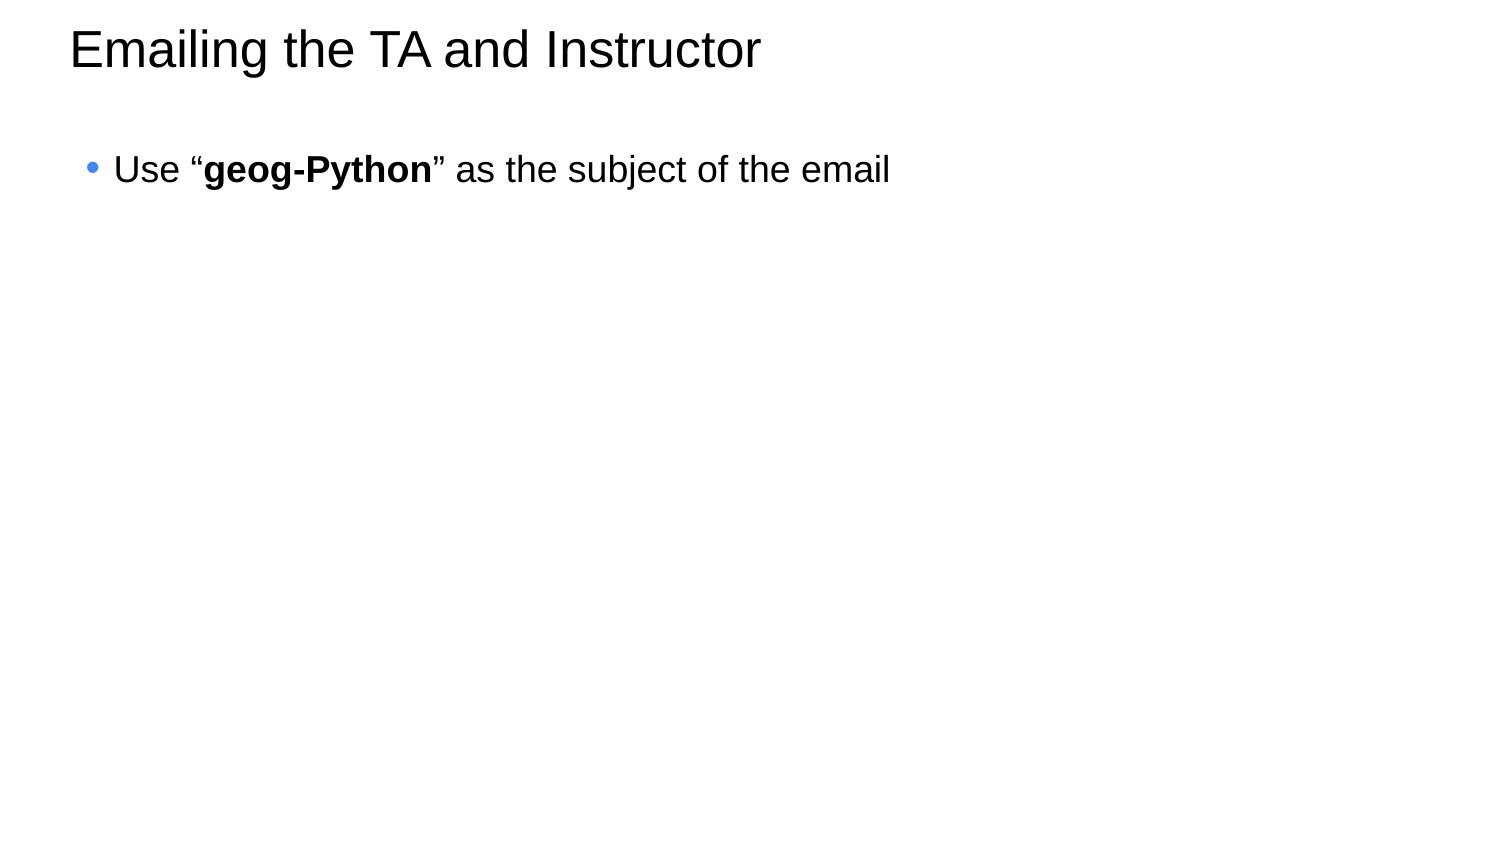

Emailing the TA and Instructor
Use “geog-Python” as the subject of the email